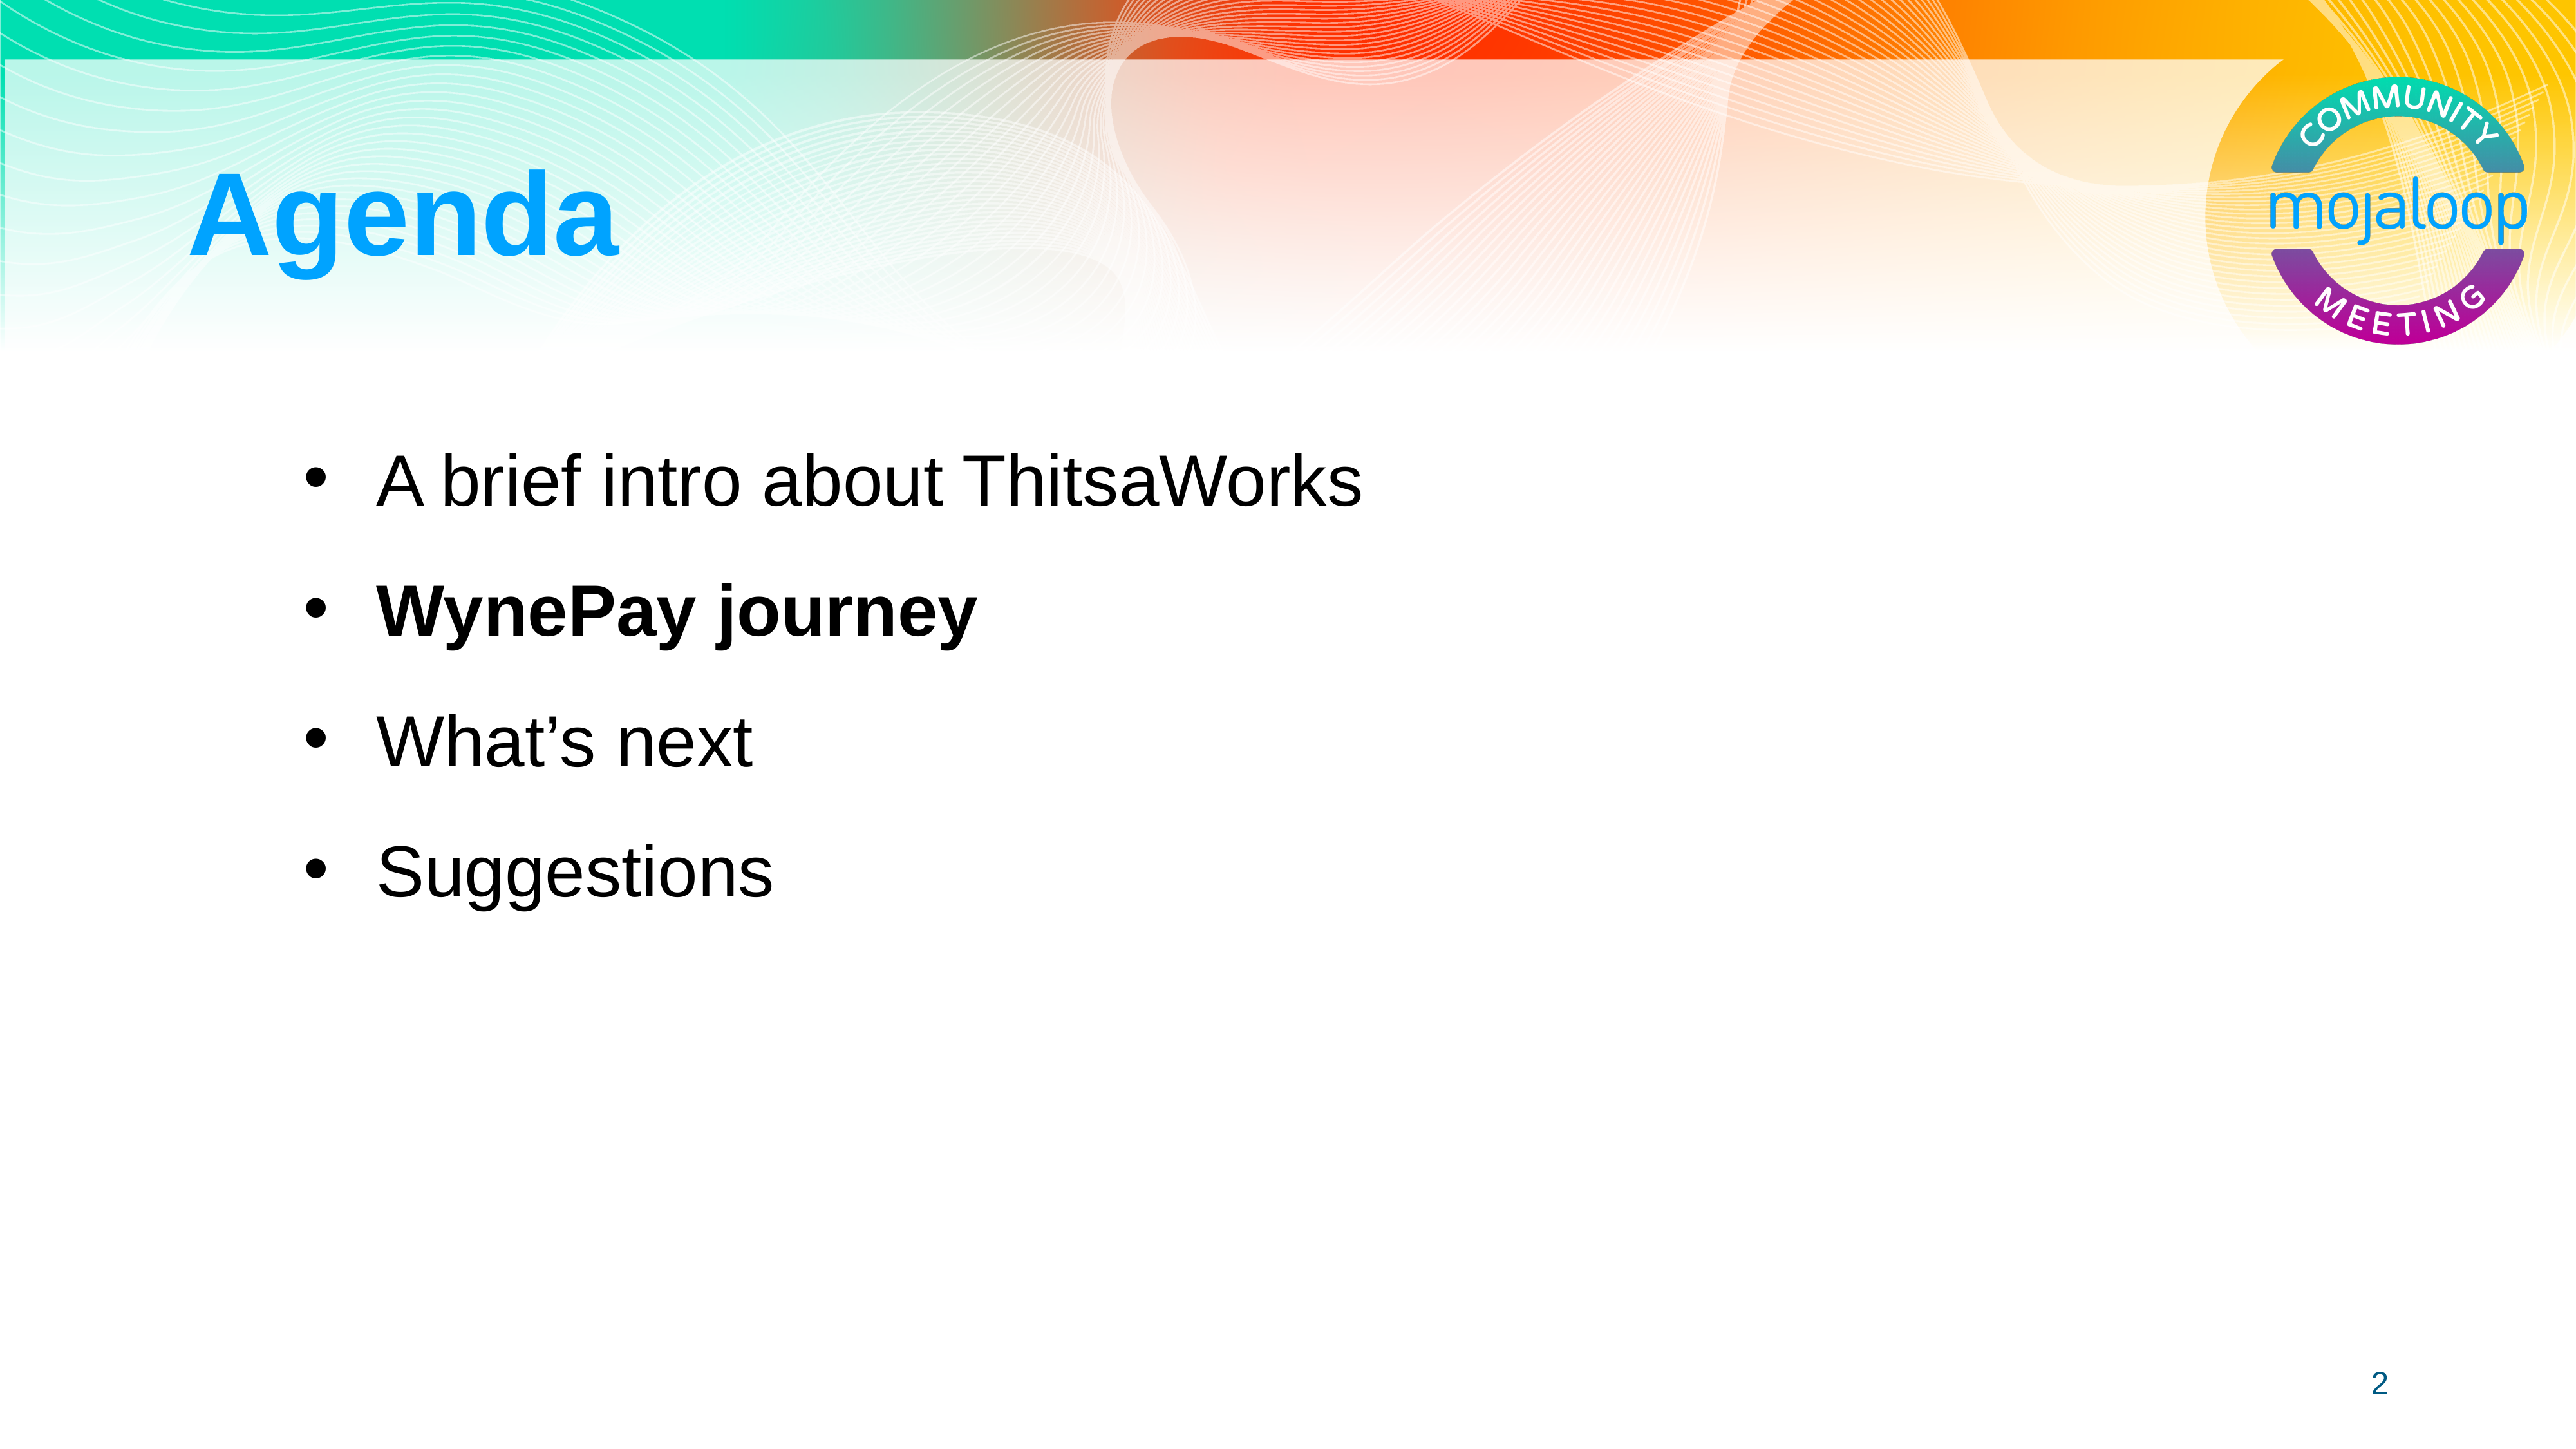

# Agenda
A brief intro about ThitsaWorks
WynePay journey
What’s next
Suggestions

2